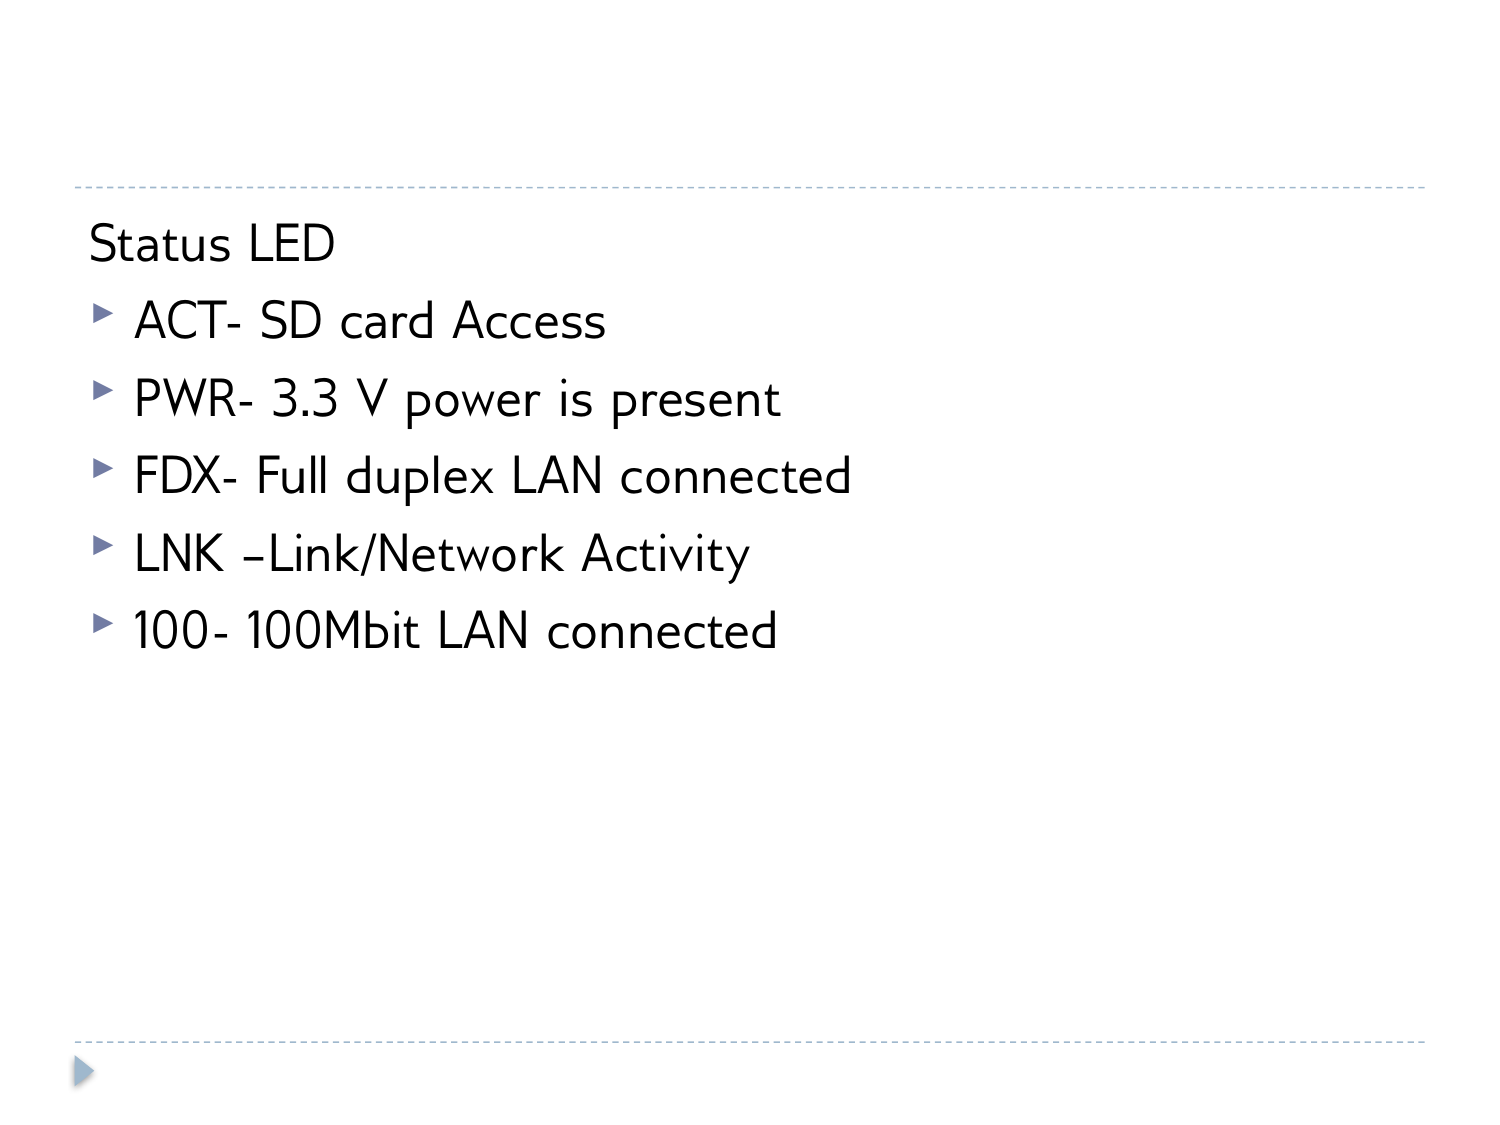

#
Status LED
ACT- SD card Access
PWR- 3.3 V power is present
FDX- Full duplex LAN connected
LNK –Link/Network Activity
100- 100Mbit LAN connected